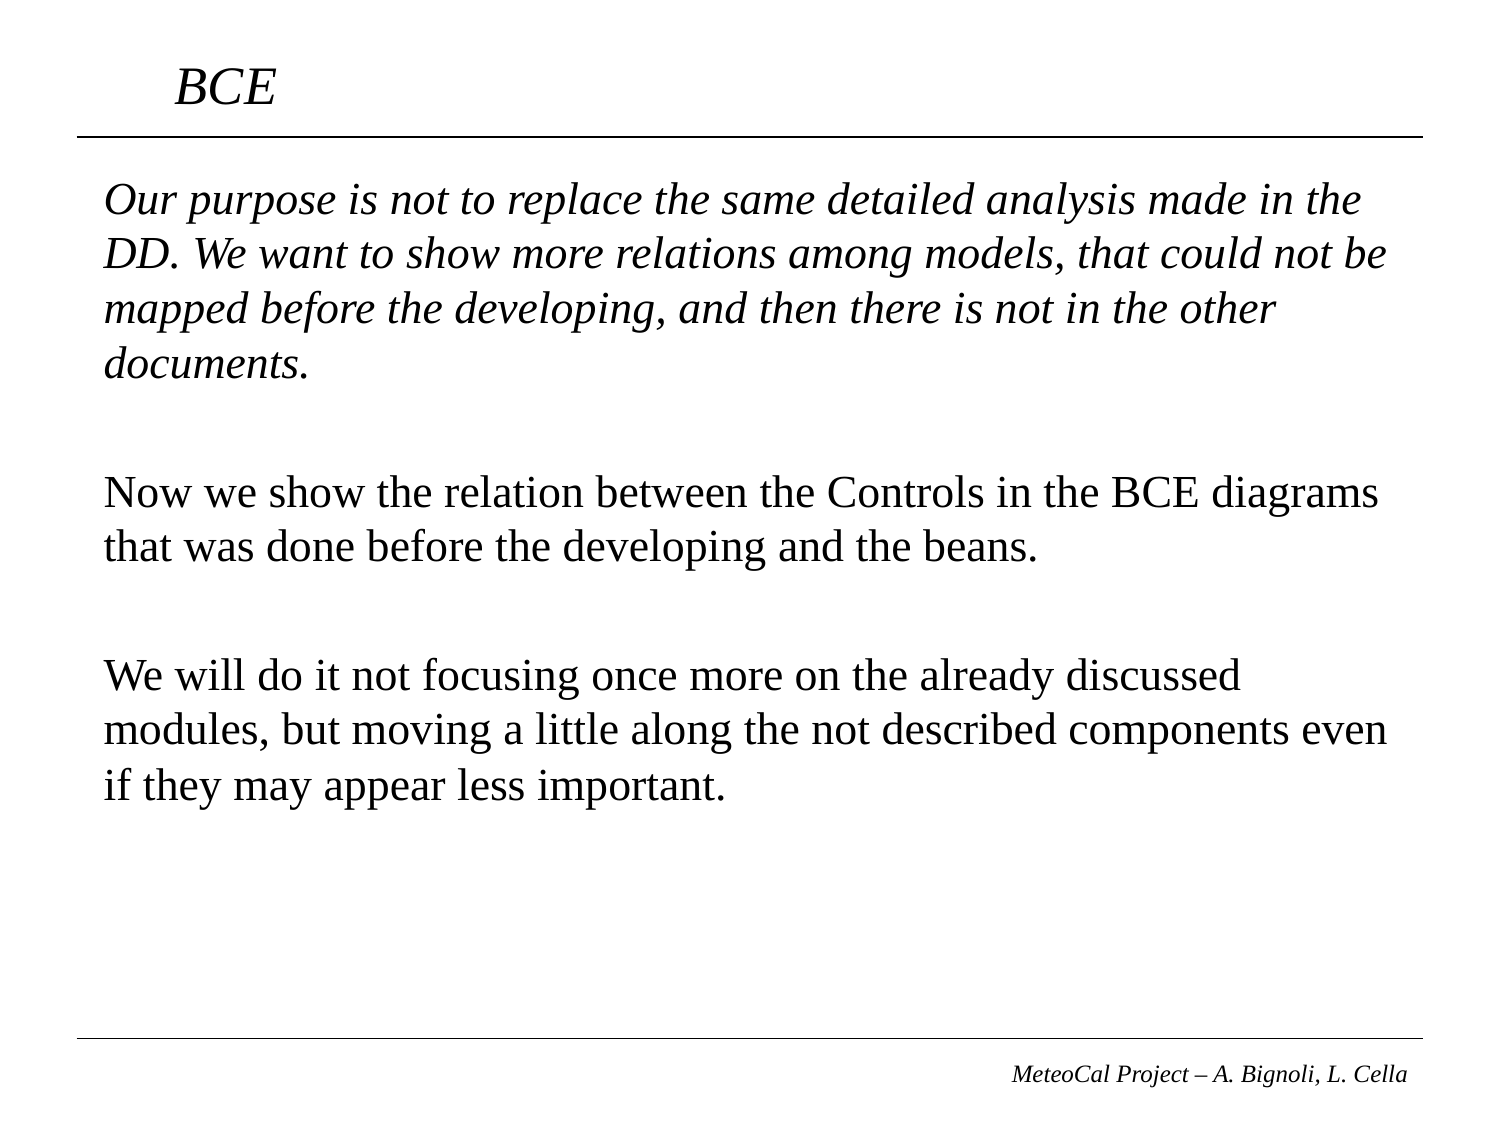

# BCE
Our purpose is not to replace the same detailed analysis made in the DD. We want to show more relations among models, that could not be mapped before the developing, and then there is not in the other documents.

Now we show the relation between the Controls in the BCE diagrams that was done before the developing and the beans.

We will do it not focusing once more on the already discussed modules, but moving a little along the not described components even if they may appear less important.
MeteoCal Project – A. Bignoli, L. Cella